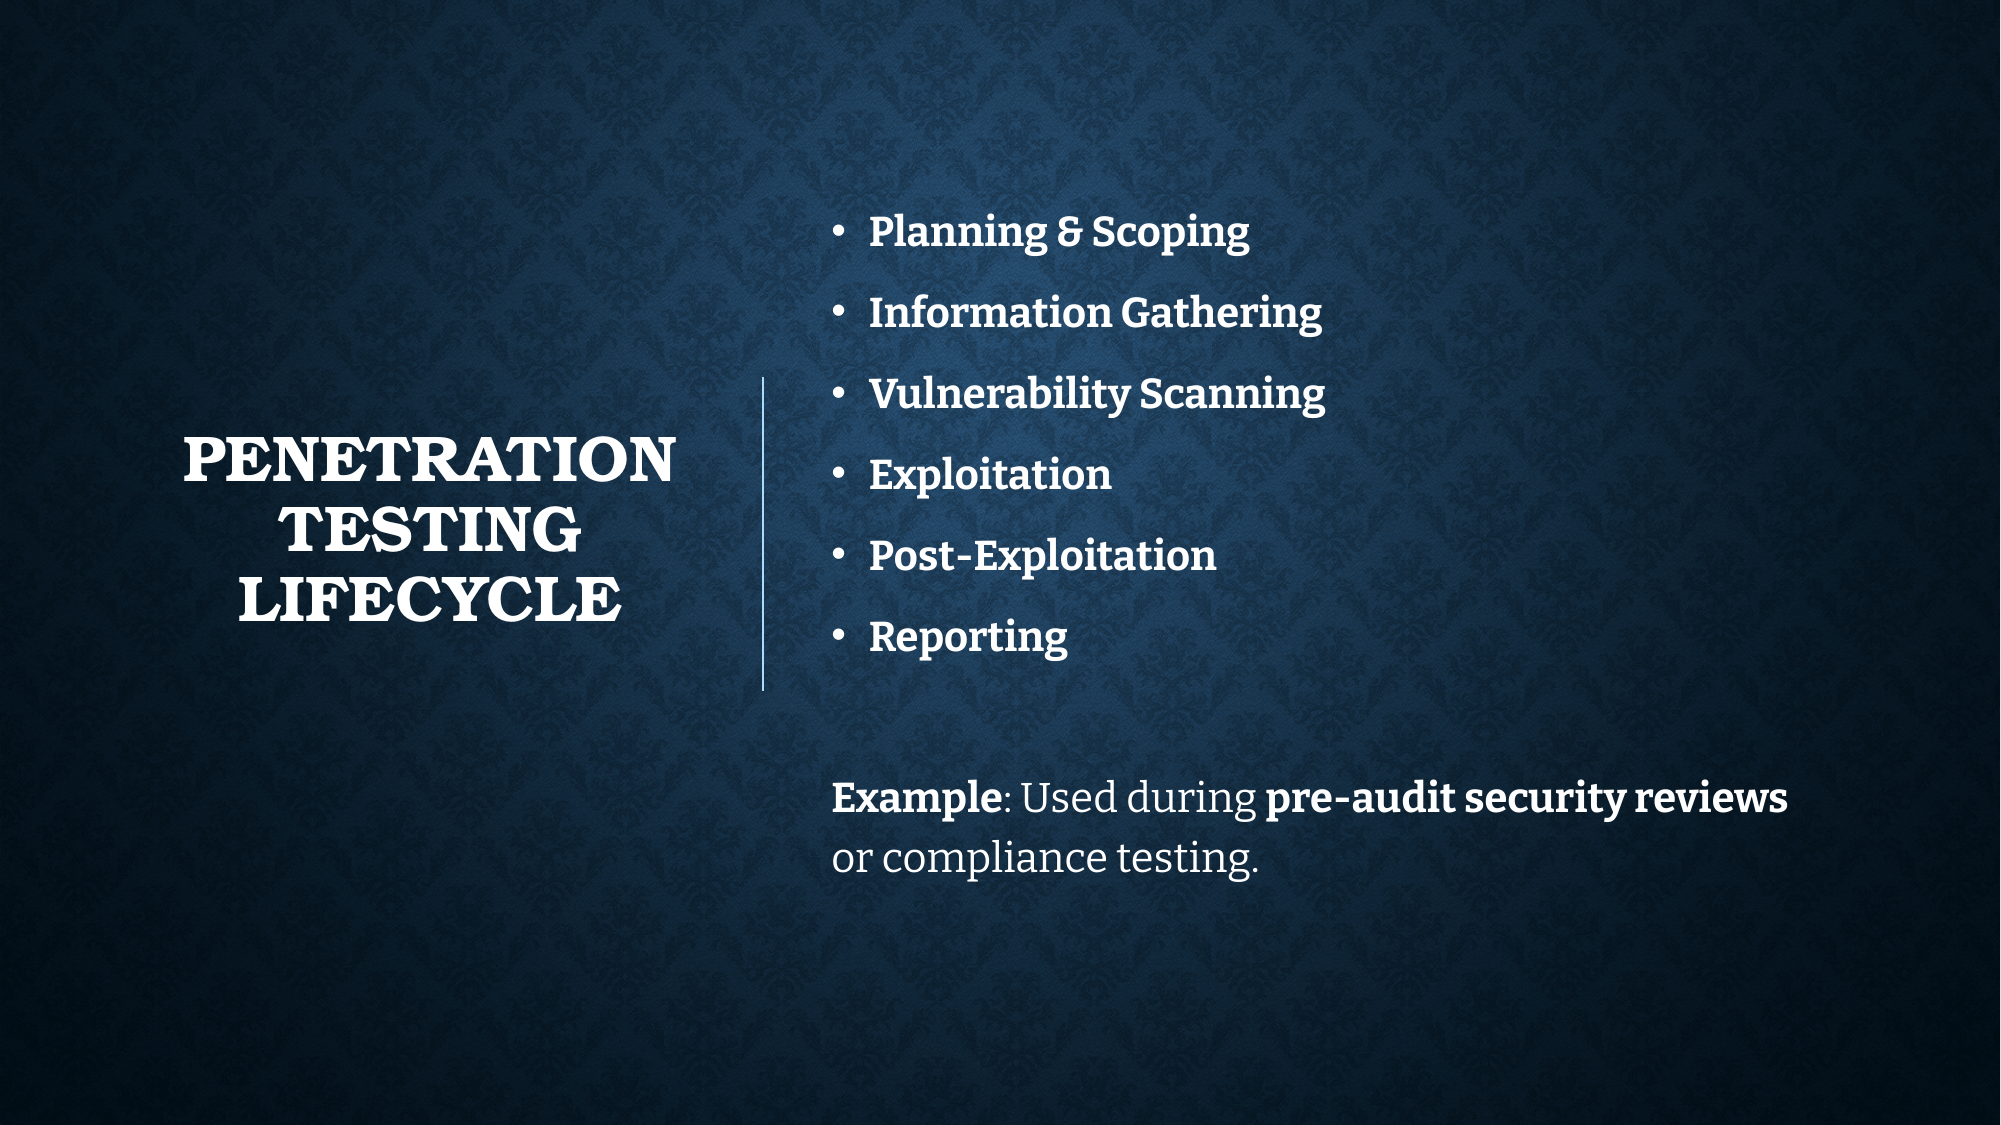

# Penetration Testing Lifecycle
Planning & Scoping
Information Gathering
Vulnerability Scanning
Exploitation
Post-Exploitation
Reporting

Example: Used during pre-audit security reviews or compliance testing.